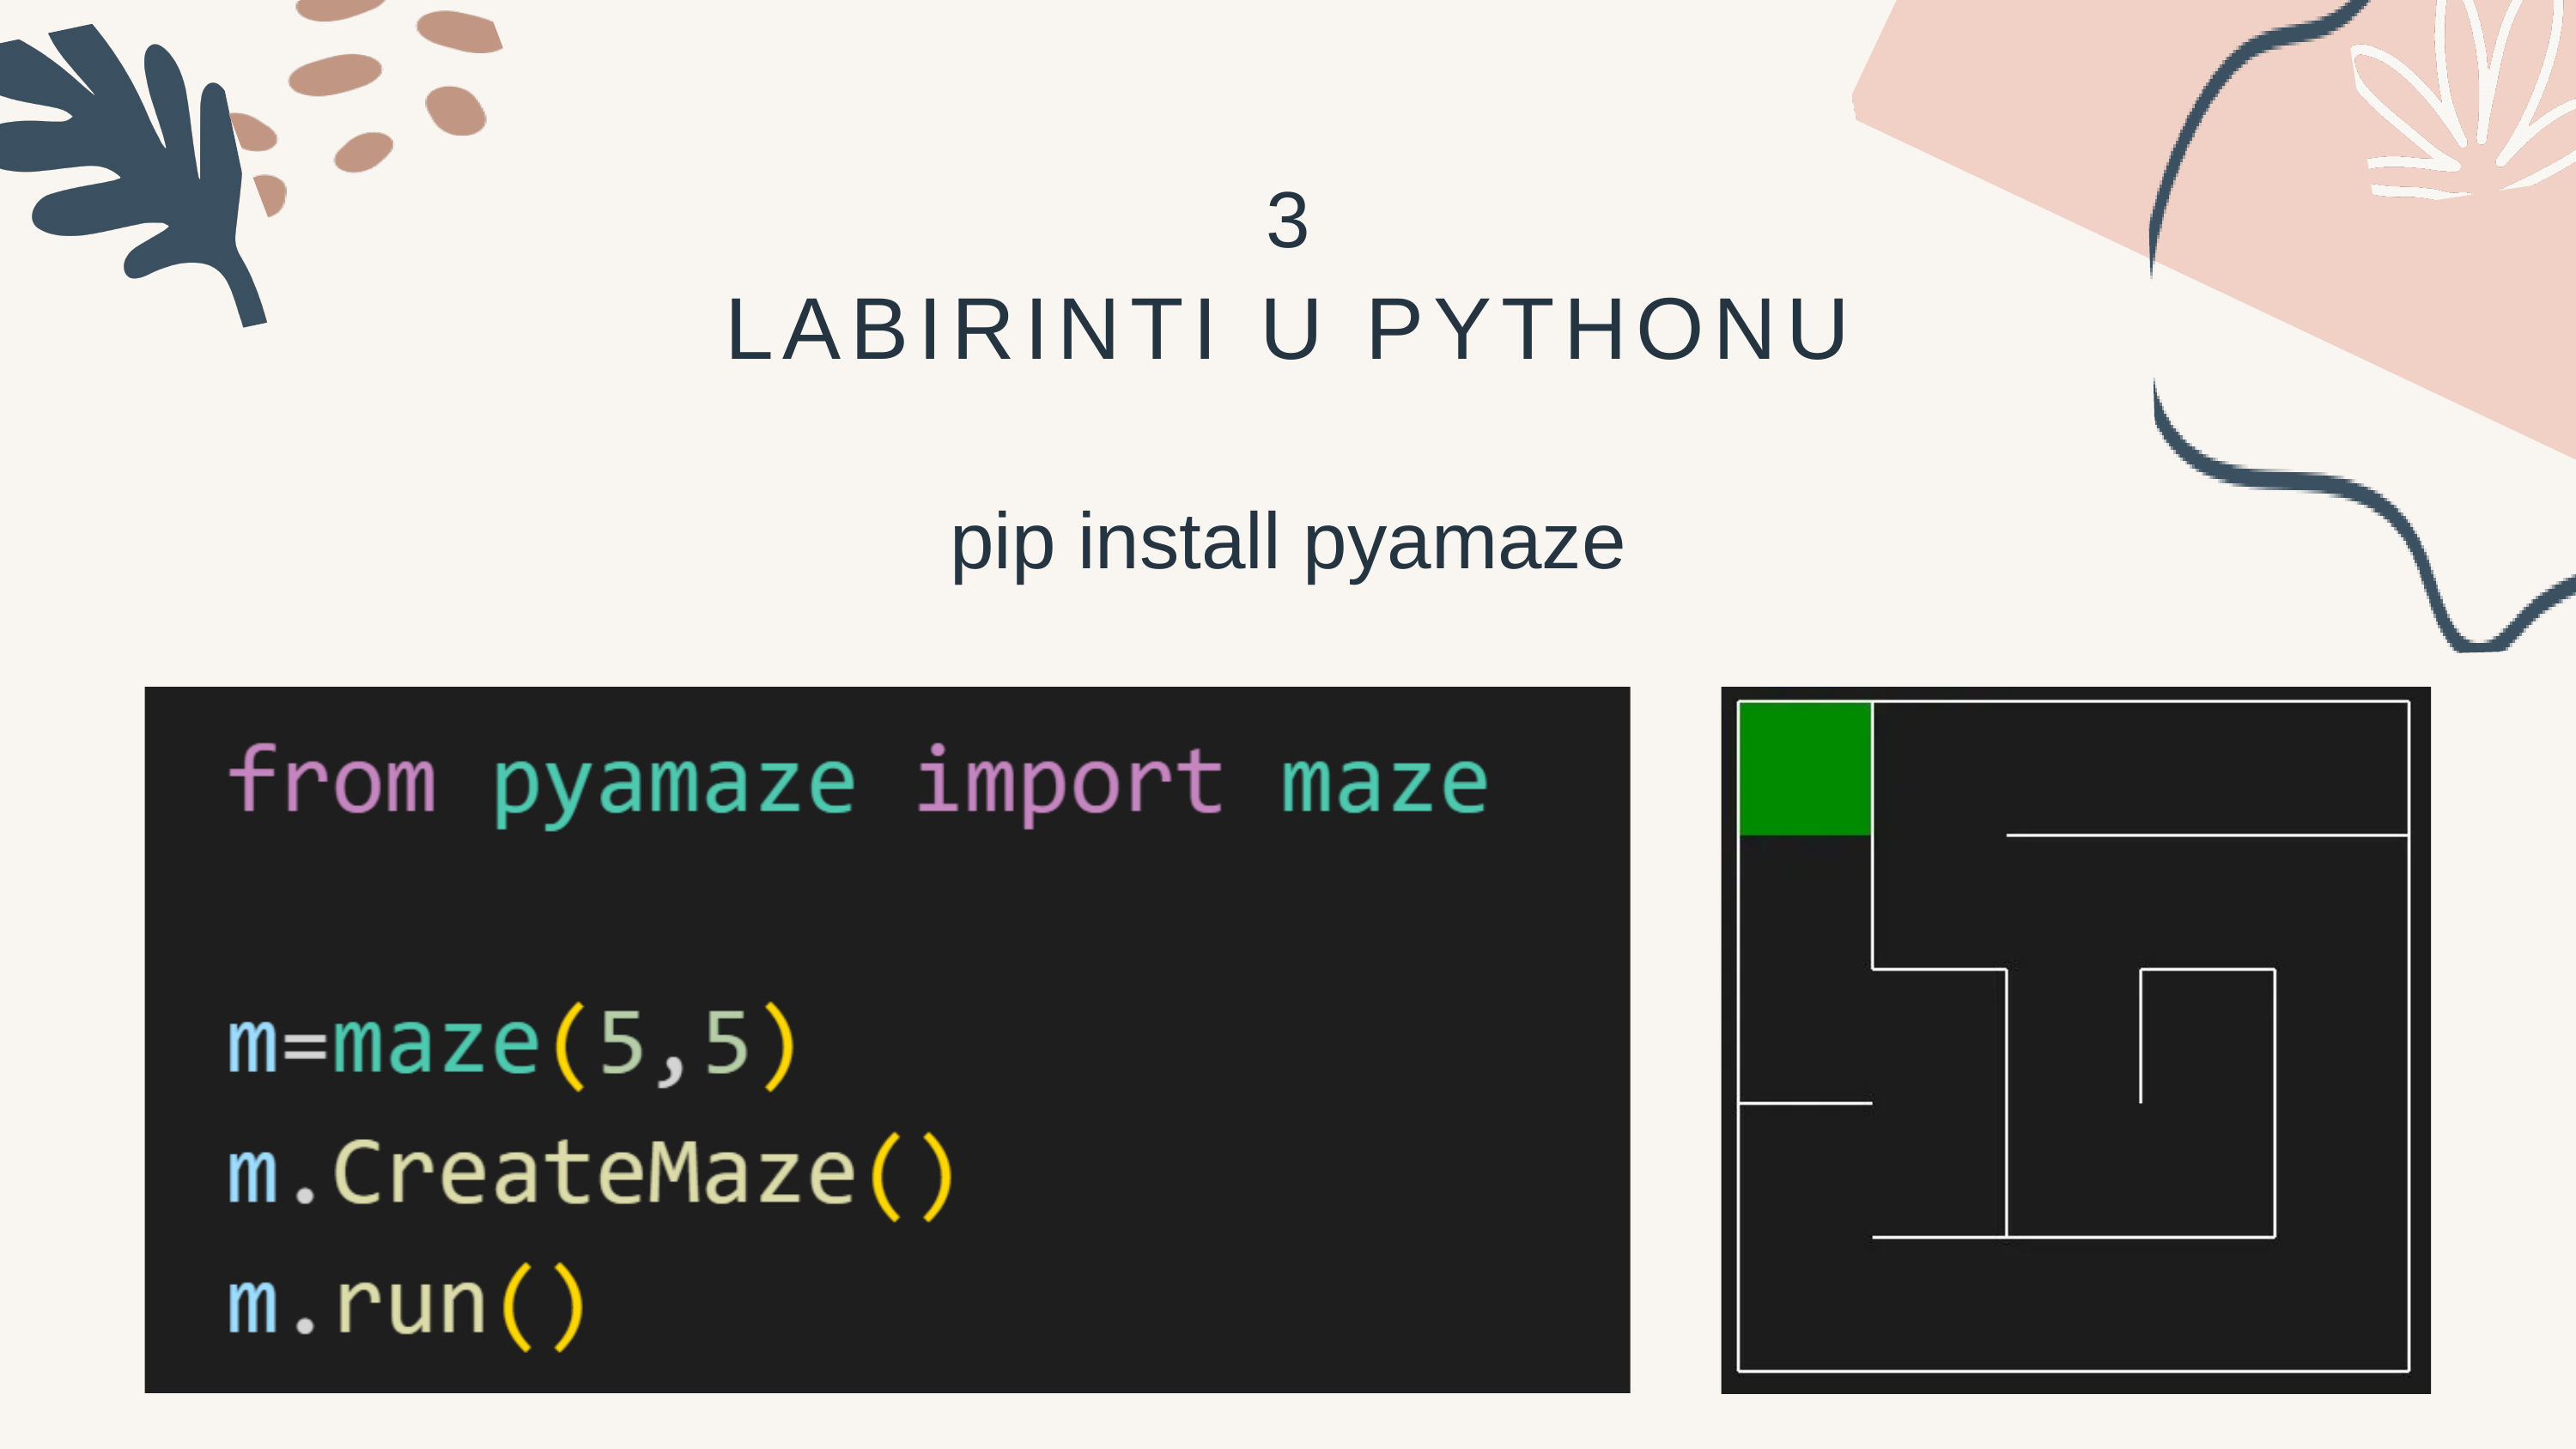

3
LABIRINTI U PYTHONU
pip install pyamaze